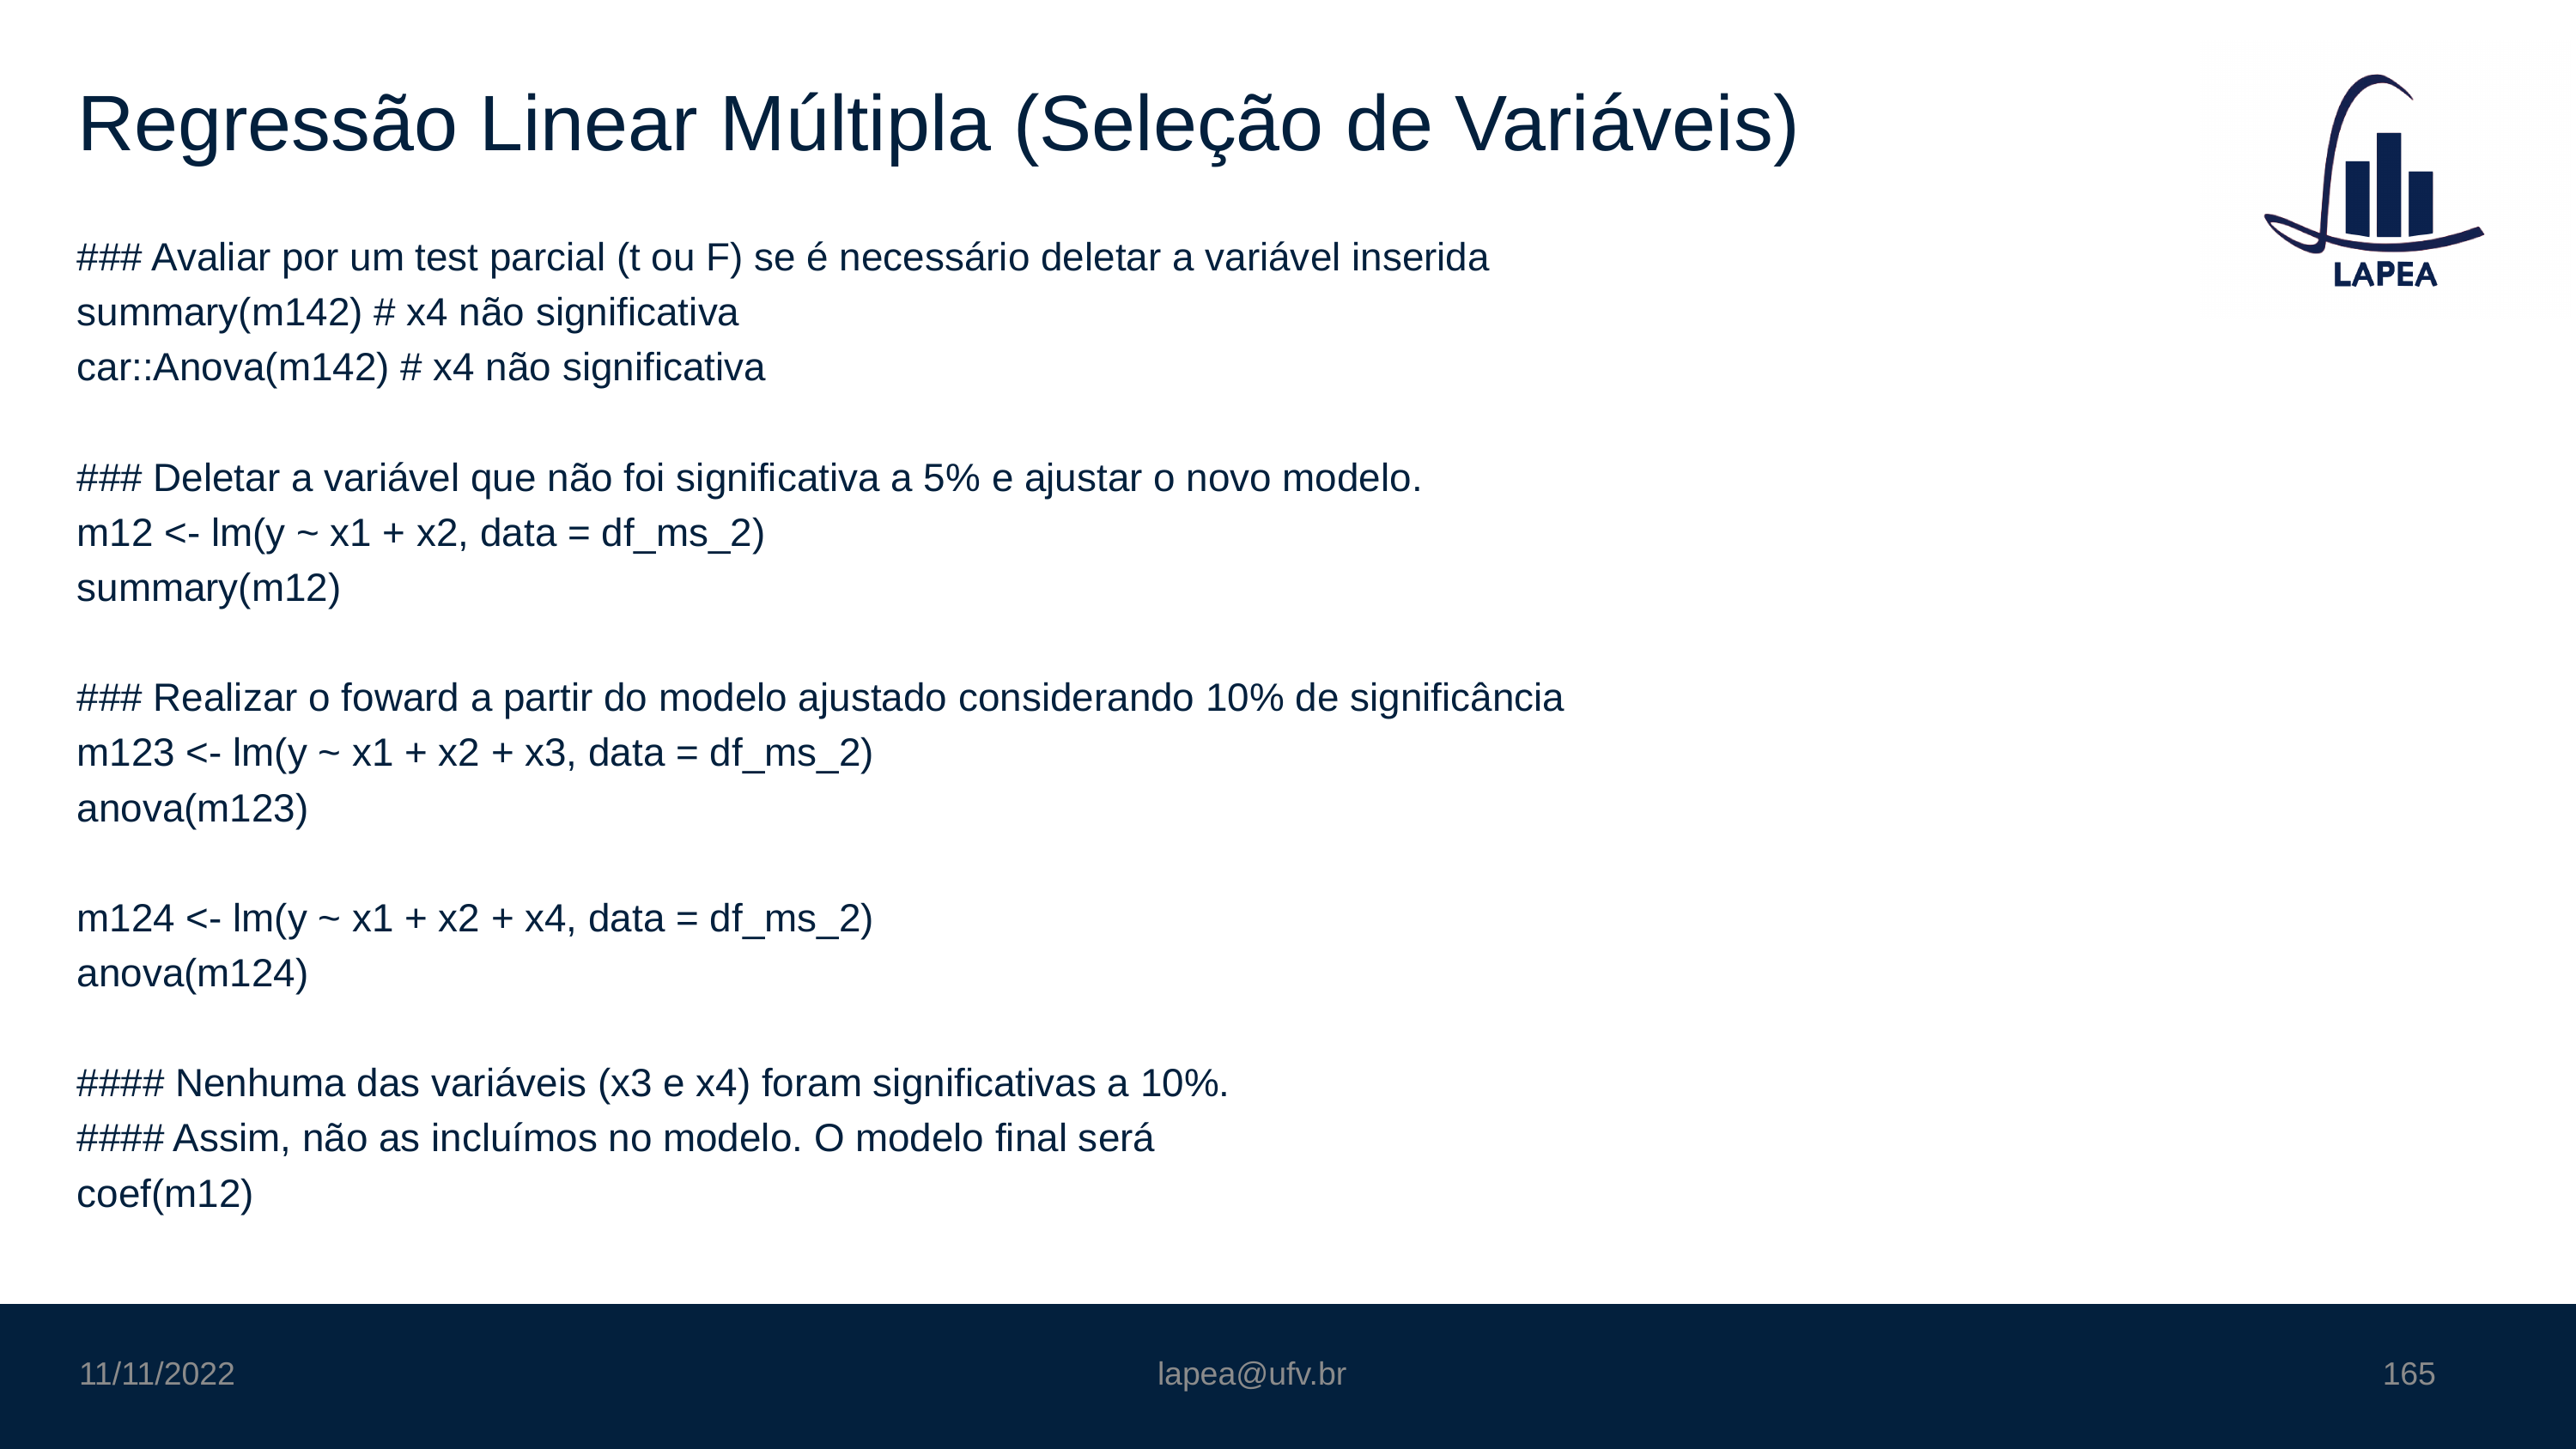

# Regressão Linear Múltipla (Seleção de Variáveis)
### Avaliar por um test parcial (t ou F) se é necessário deletar a variável inserida
summary(m142) # x4 não significativa
car::Anova(m142) # x4 não significativa

### Deletar a variável que não foi significativa a 5% e ajustar o novo modelo.
m12 <- lm(y ~ x1 + x2, data = df_ms_2)
summary(m12)

### Realizar o foward a partir do modelo ajustado considerando 10% de significância
m123 <- lm(y ~ x1 + x2 + x3, data = df_ms_2)
anova(m123)

m124 <- lm(y ~ x1 + x2 + x4, data = df_ms_2)
anova(m124)

#### Nenhuma das variáveis (x3 e x4) foram significativas a 10%.
#### Assim, não as incluímos no modelo. O modelo final será
coef(m12)
11/11/2022
lapea@ufv.br
165